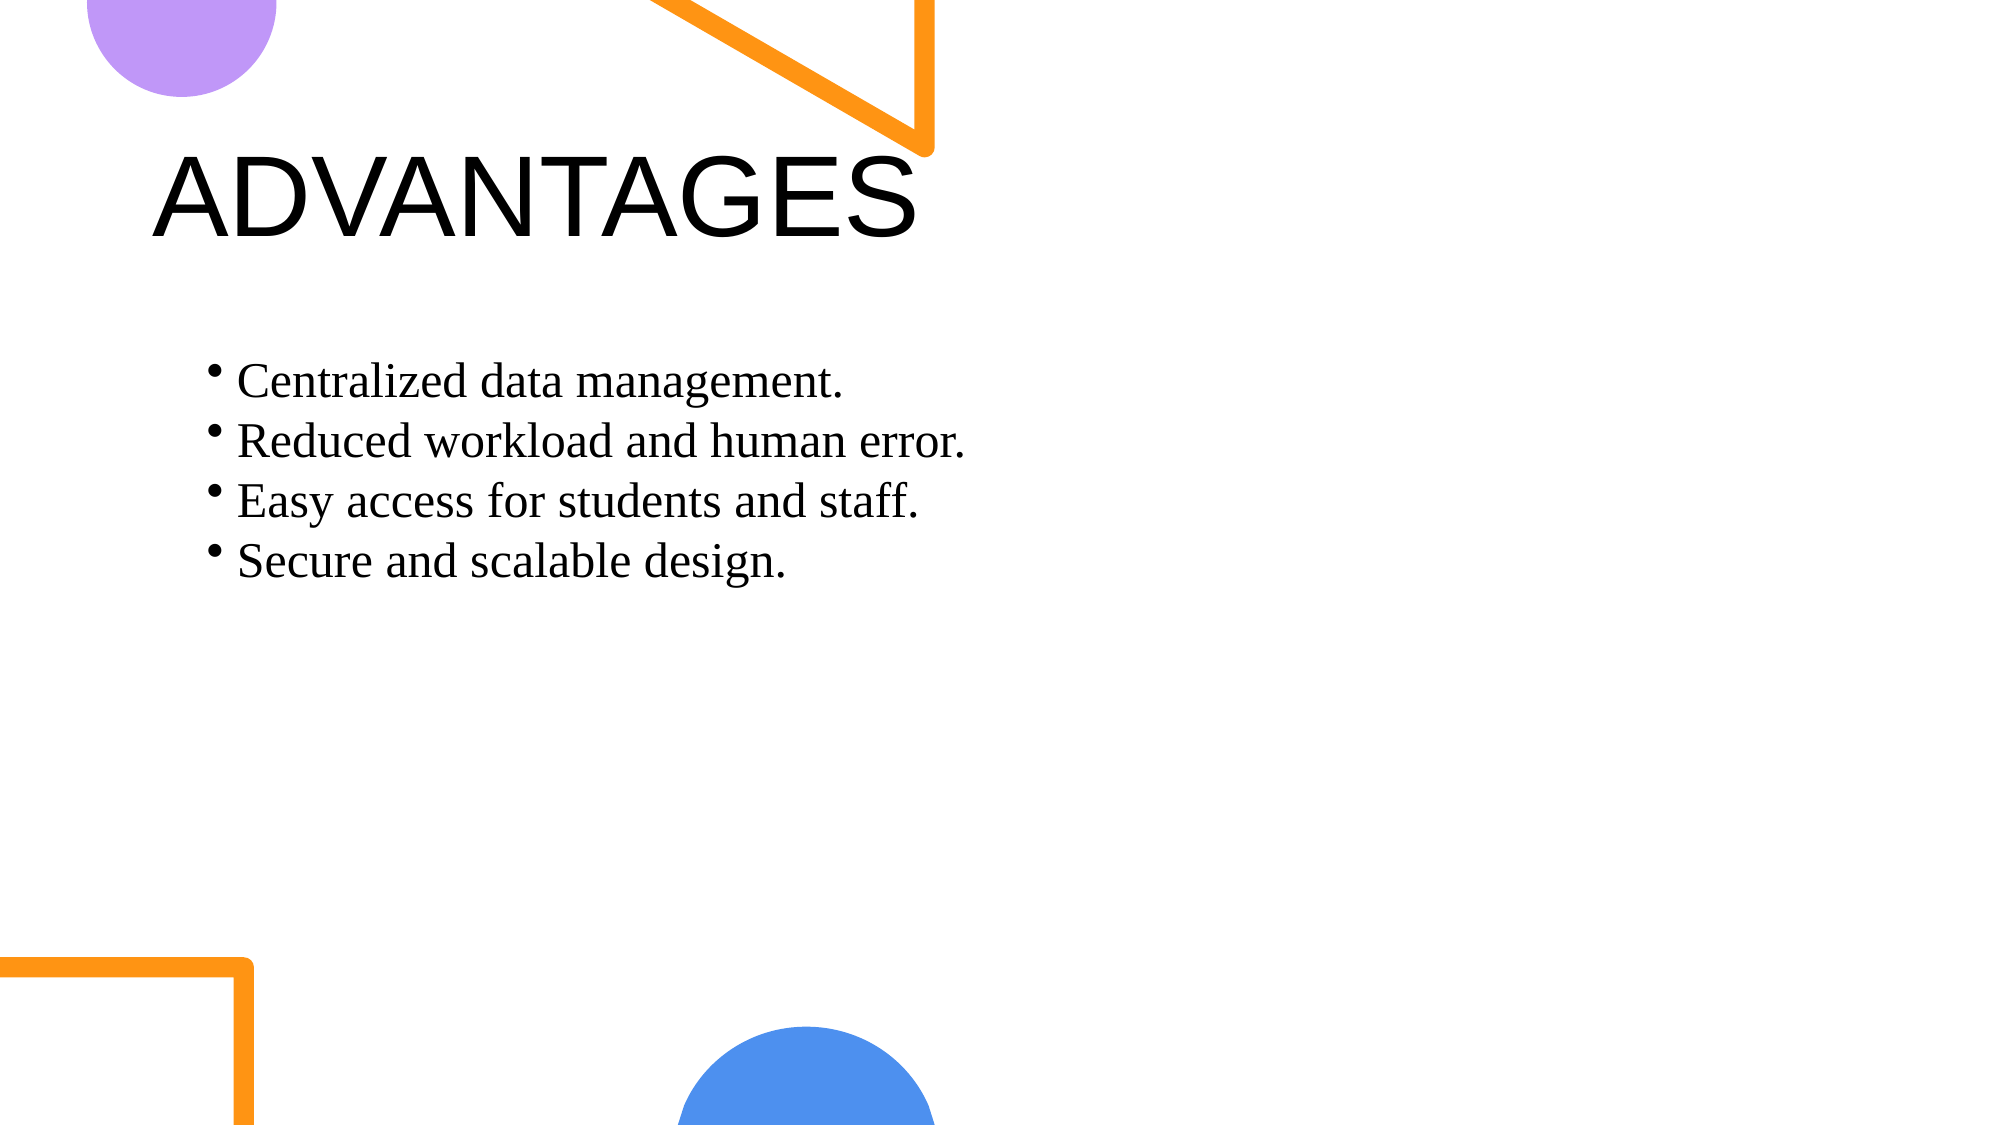

# ADVANTAGES
 Centralized data management.
 Reduced workload and human error.
 Easy access for students and staff.
 Secure and scalable design.